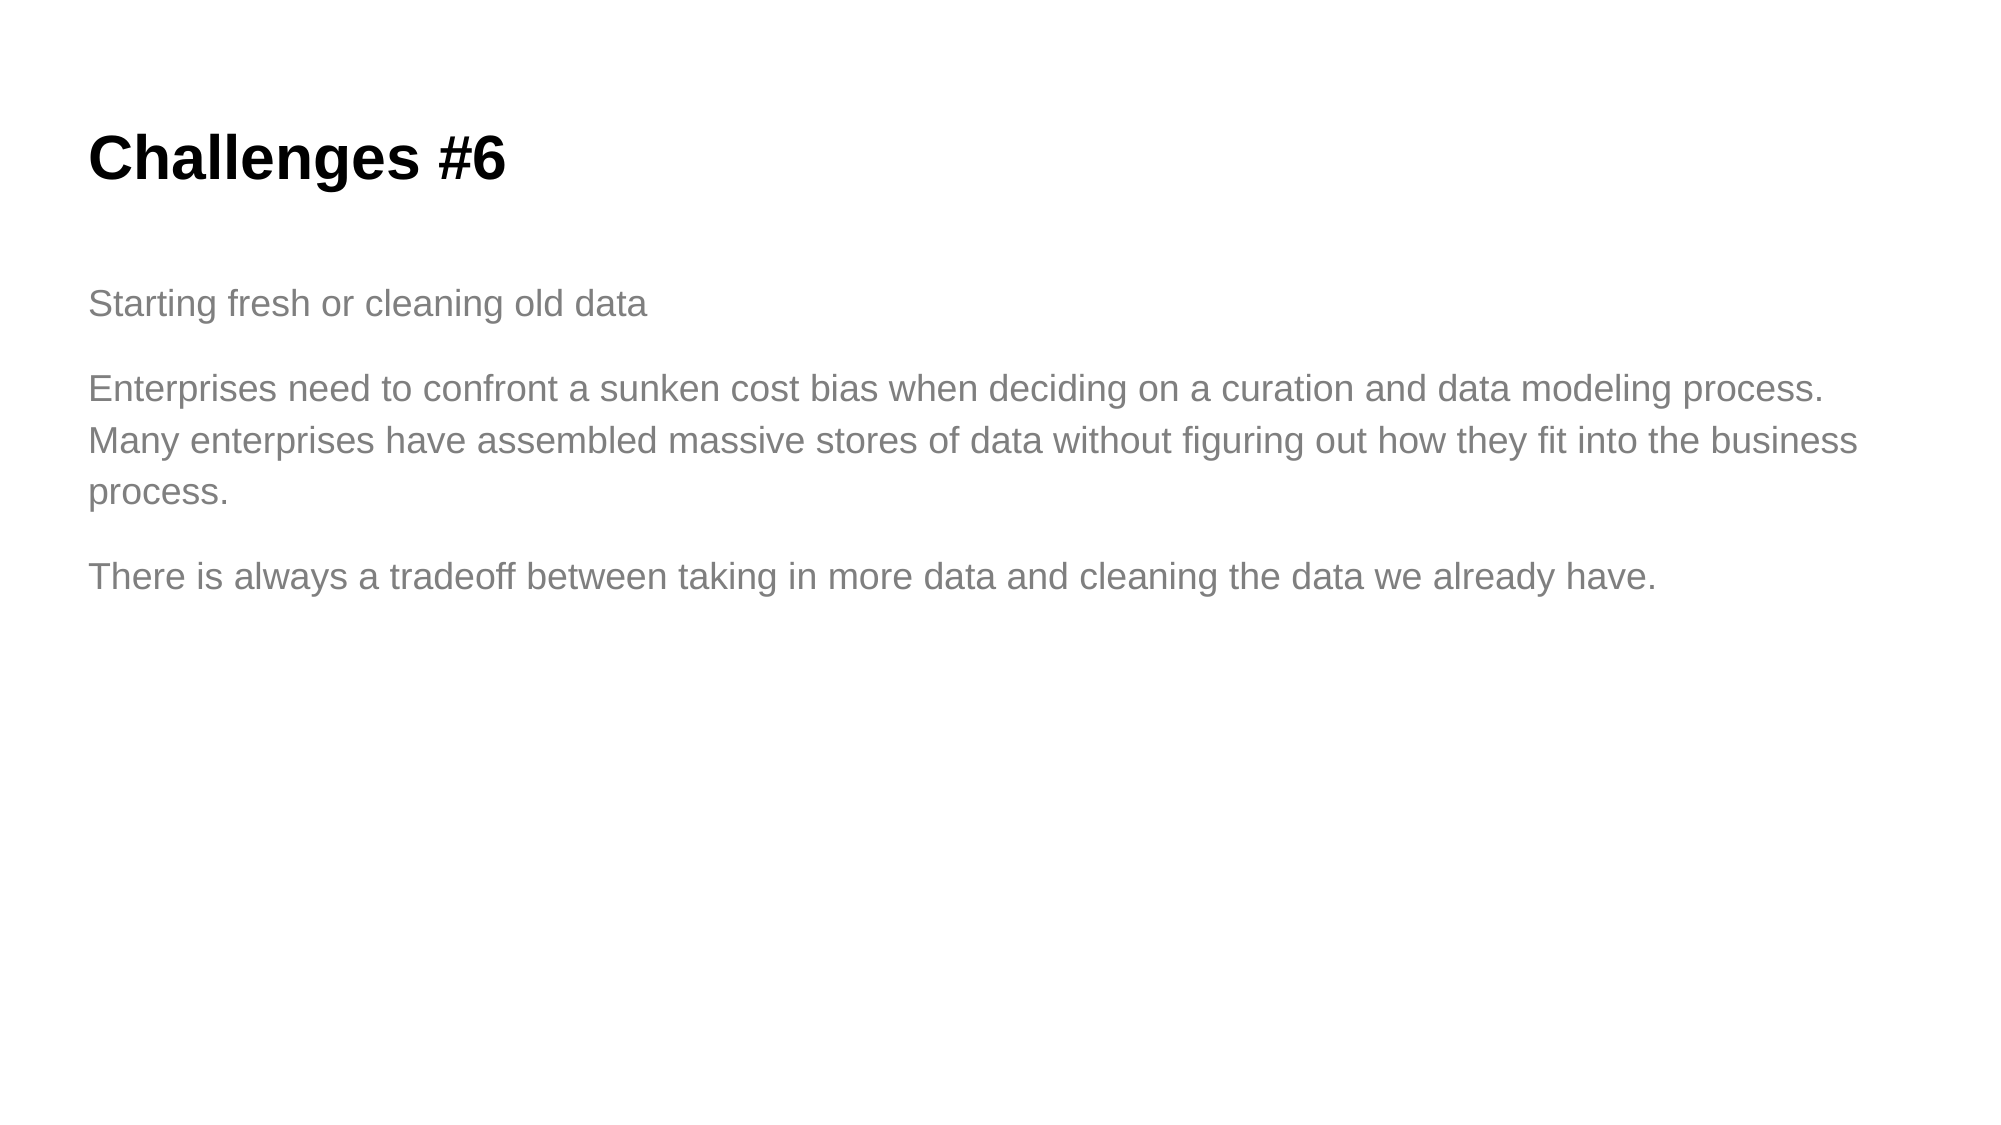

# Challenges #6
Starting fresh or cleaning old data
Enterprises need to confront a sunken cost bias when deciding on a curation and data modeling process. Many enterprises have assembled massive stores of data without figuring out how they fit into the business process.
There is always a tradeoff between taking in more data and cleaning the data we already have.